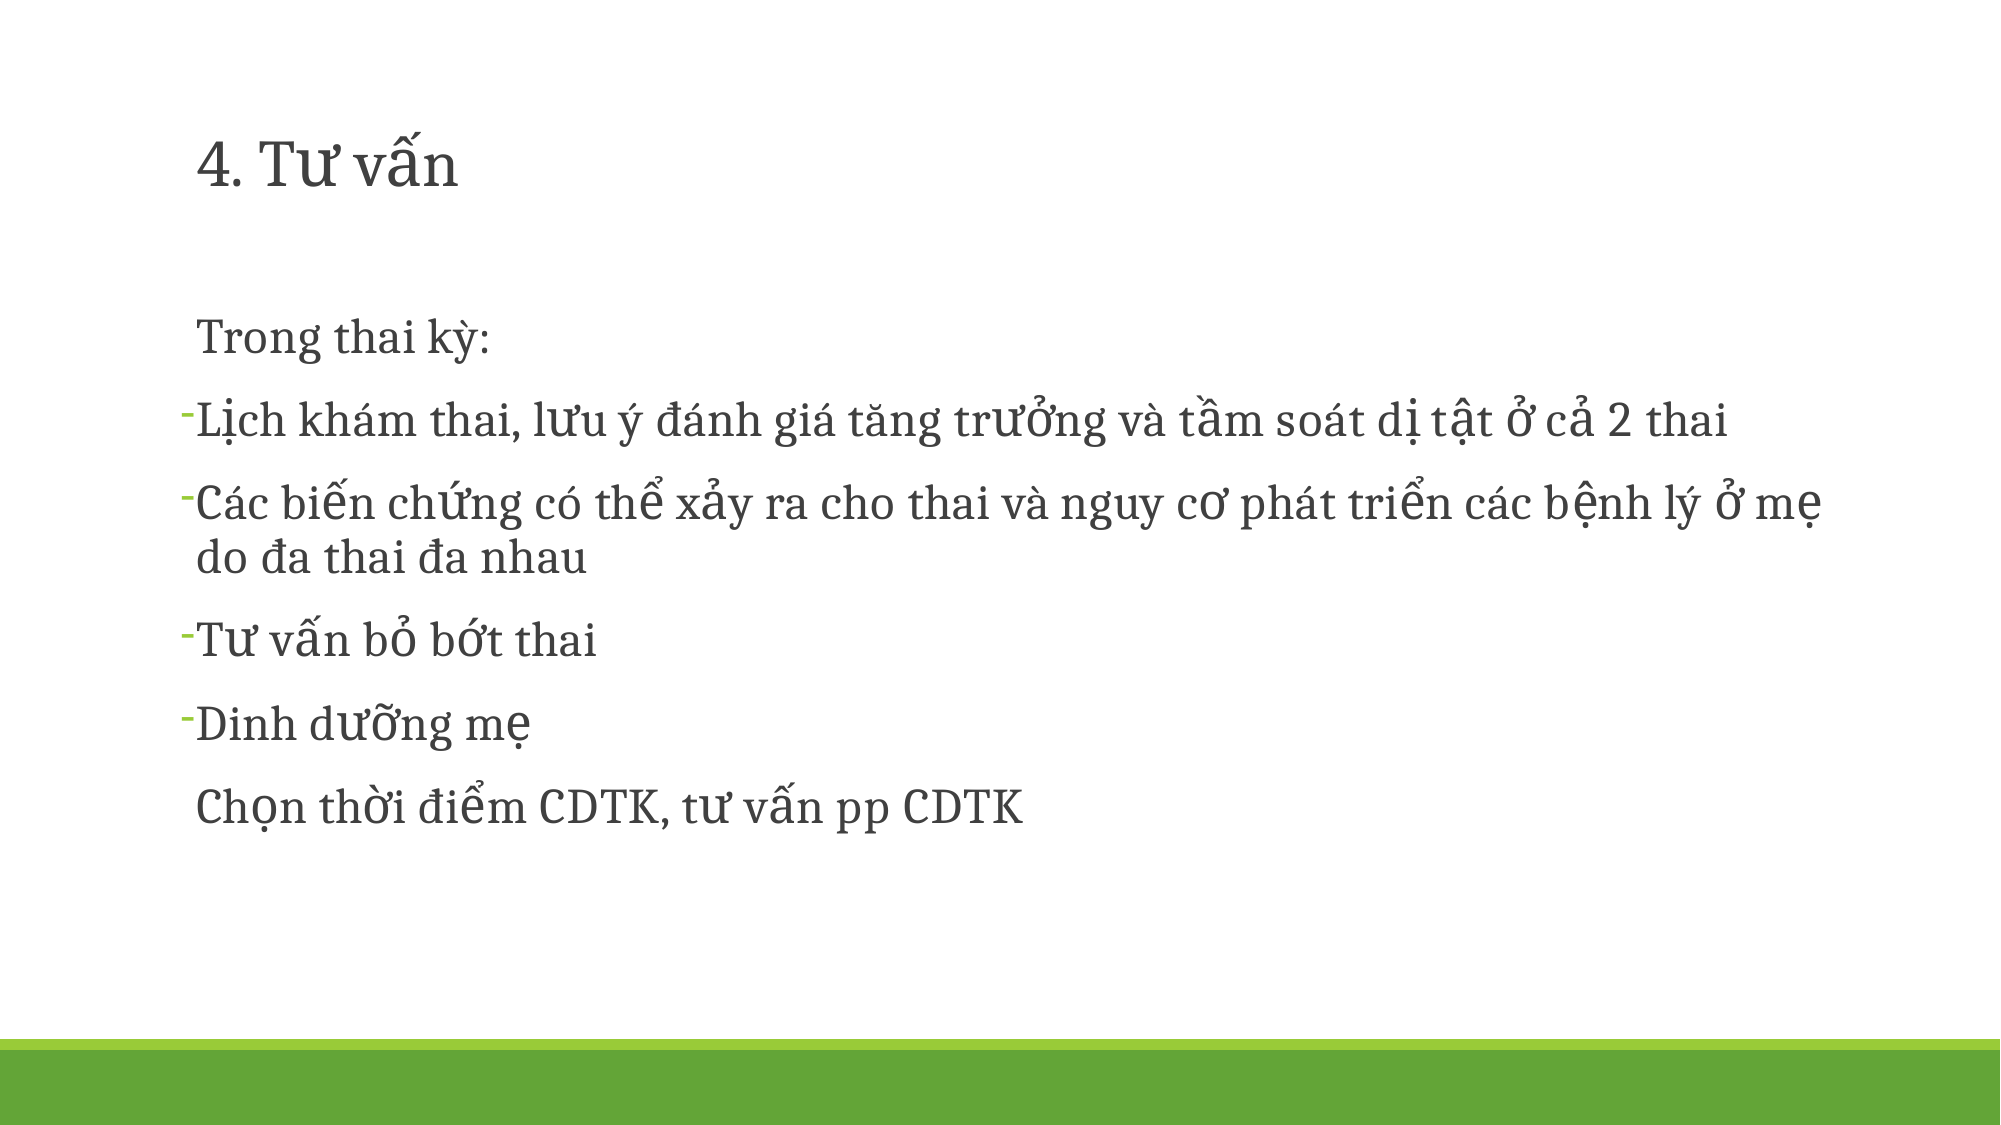

# 4. Tư vấn
Trong thai kỳ:
Lịch khám thai, lưu ý đánh giá tăng trưởng và tầm soát dị tật ở cả 2 thai
Các biến chứng có thể xảy ra cho thai và nguy cơ phát triển các bệnh lý ở mẹ do đa thai đa nhau
Tư vấn bỏ bớt thai
Dinh dưỡng mẹ
Chọn thời điểm CDTK, tư vấn pp CDTK